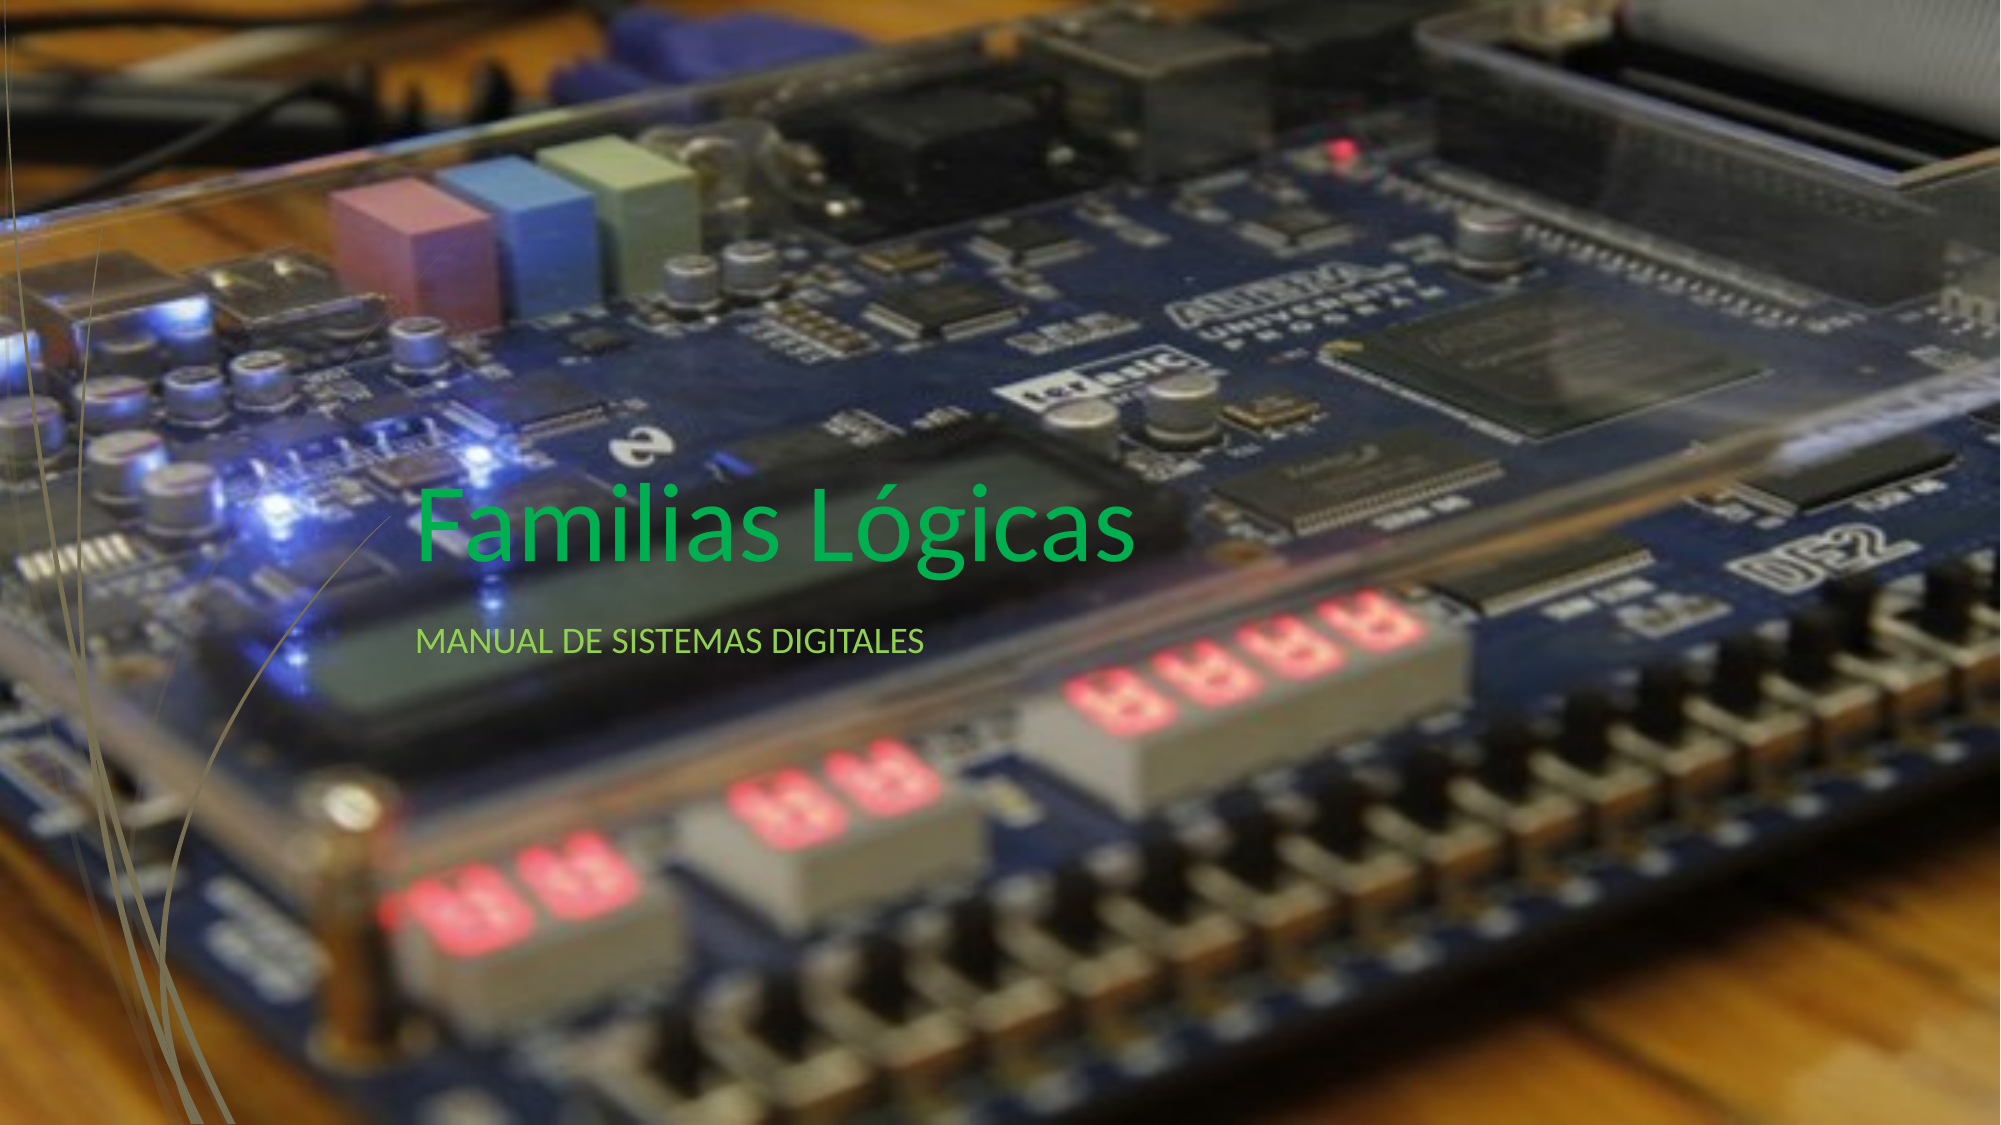

# Familias Lógicas
MANUAL DE SISTEMAS DIGITALES